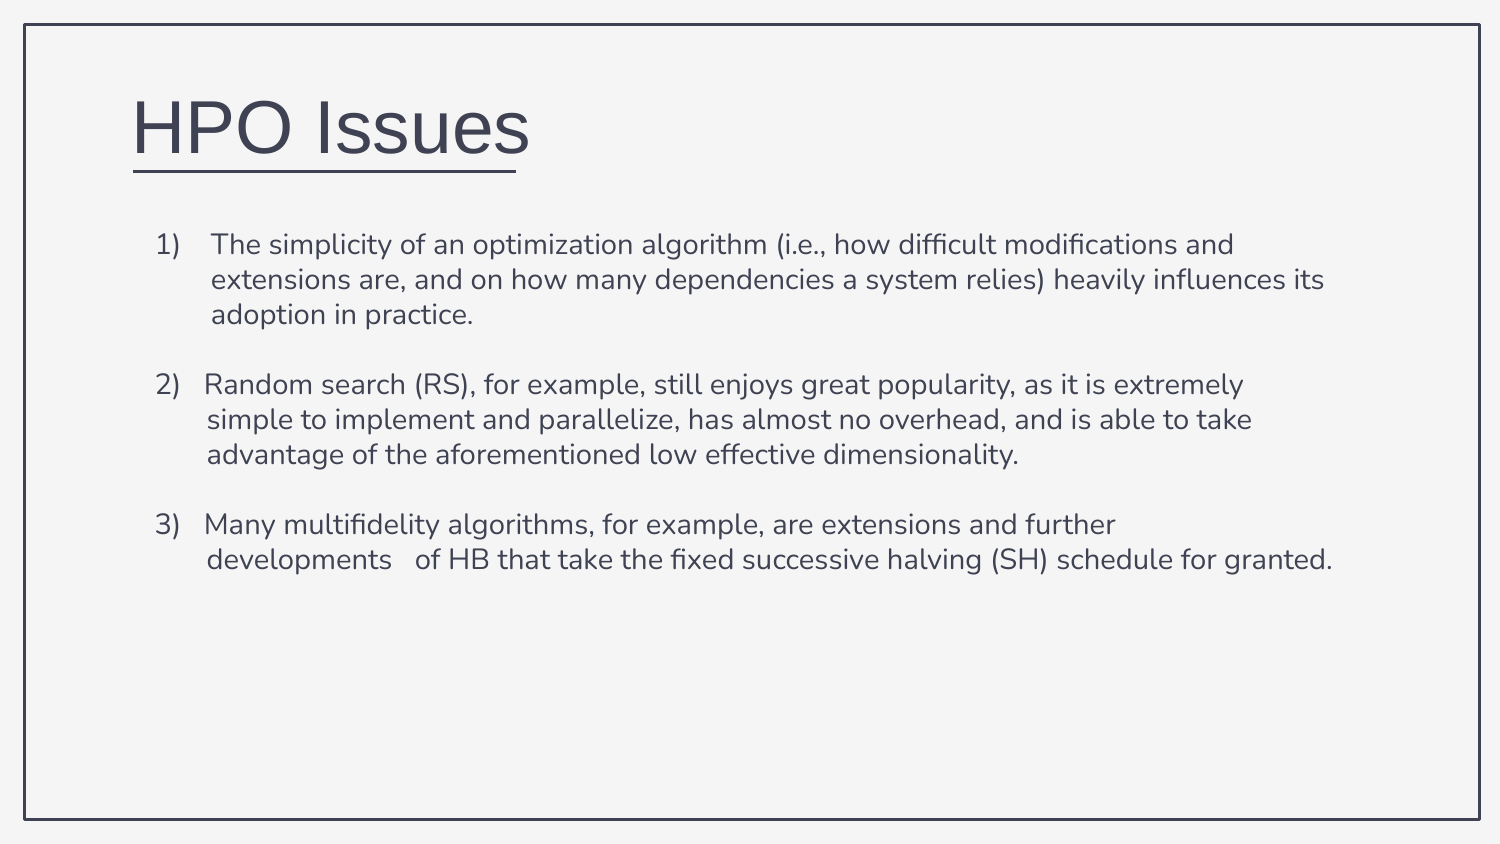

HPO Issues
The simplicity of an optimization algorithm (i.e., how difficult modifications and extensions are, and on how many dependencies a system relies) heavily influences its adoption in practice.

2)   Random search (RS), for example, still enjoys great popularity, as it is extremely simple to implement and parallelize, has almost no overhead, and is able to take advantage of the aforementioned low effective dimensionality.

3)   Many multifidelity algorithms, for example, are extensions and further developments   of HB that take the fixed successive halving (SH) schedule for granted.